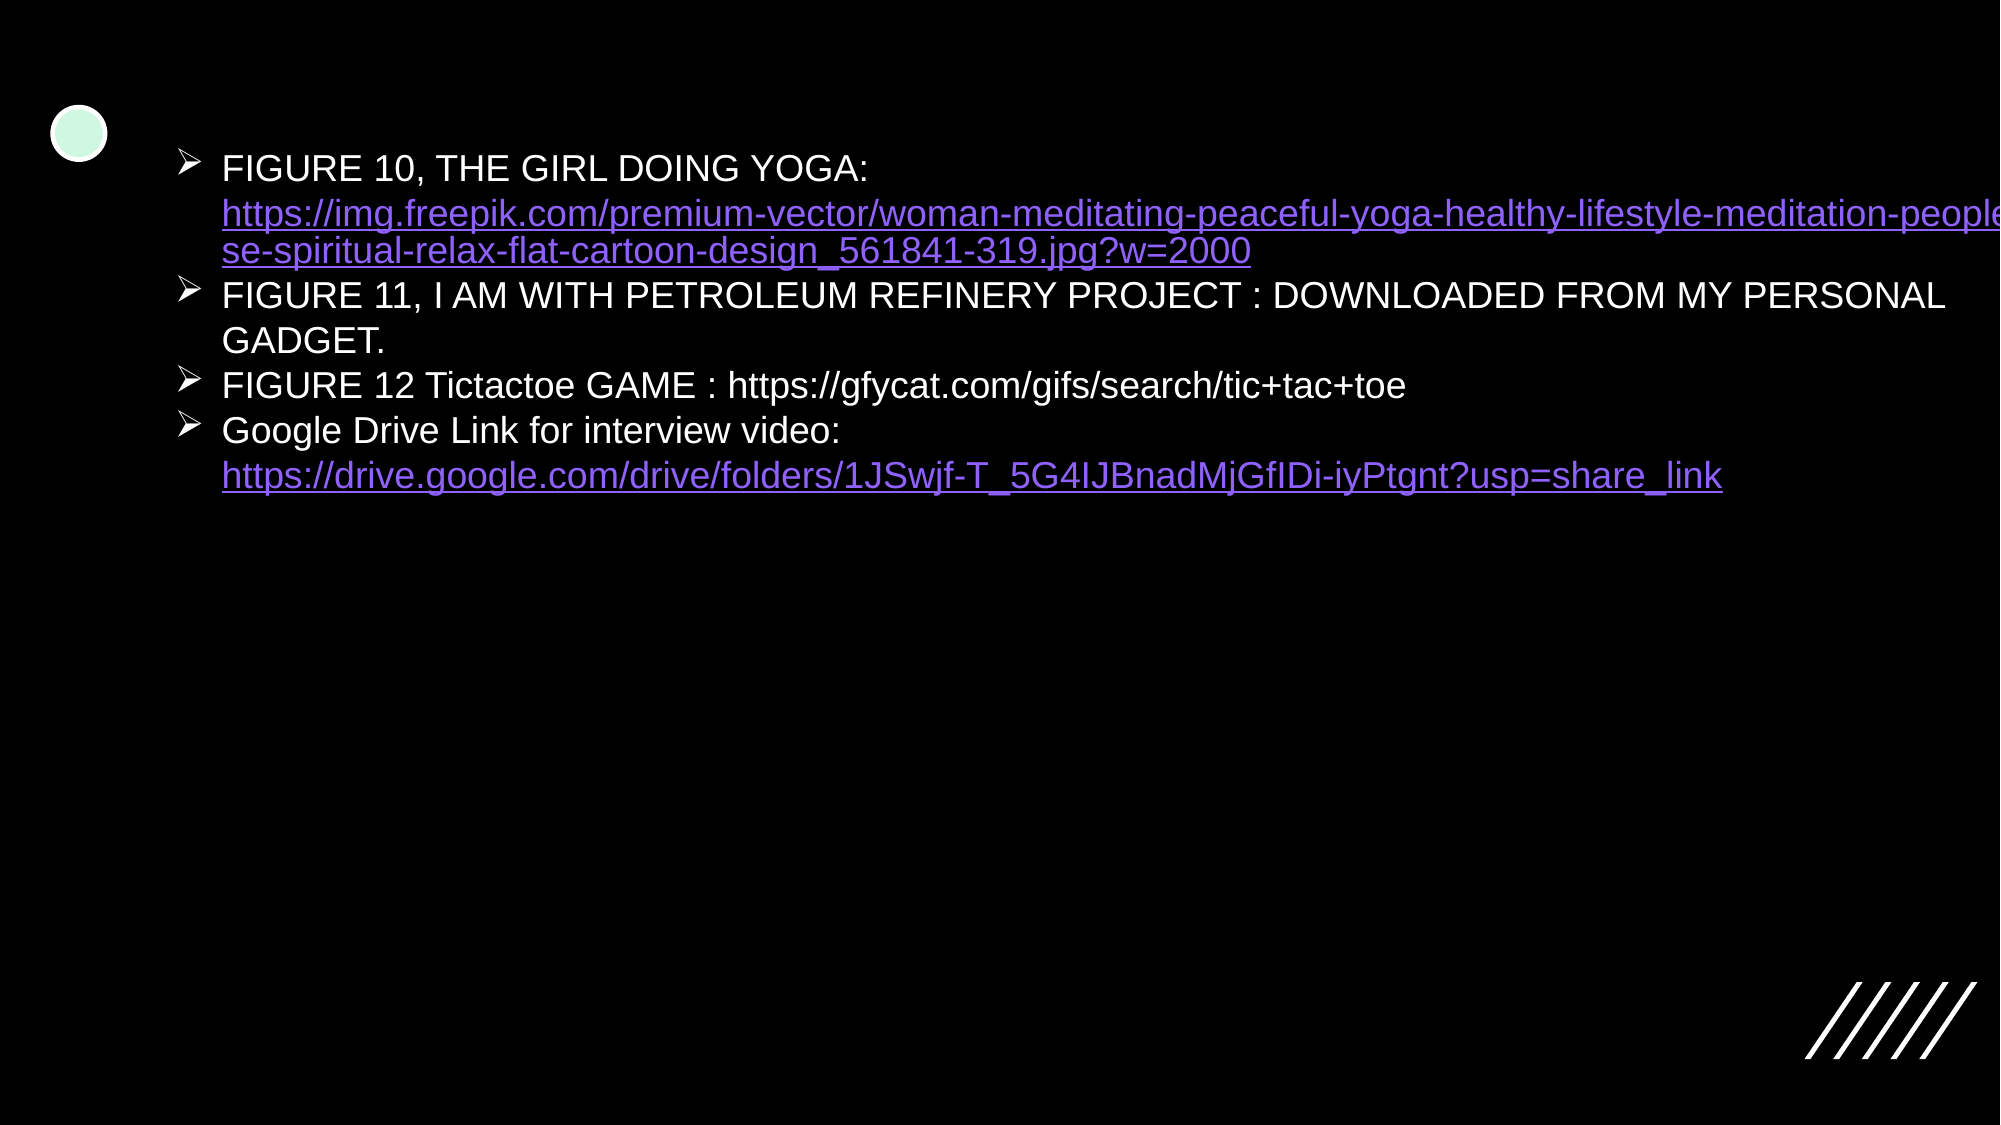

FIGURE 10, THE GIRL DOING YOGA: https://img.freepik.com/premium-vector/woman-meditating-peaceful-yoga-healthy-lifestyle-meditation-people-pose-spiritual-relax-flat-cartoon-design_561841-319.jpg?w=2000
FIGURE 11, I AM WITH PETROLEUM REFINERY PROJECT : DOWNLOADED FROM MY PERSONAL GADGET.
FIGURE 12 Tictactoe GAME : https://gfycat.com/gifs/search/tic+tac+toe
Google Drive Link for interview video: https://drive.google.com/drive/folders/1JSwjf-T_5G4IJBnadMjGfIDi-iyPtgnt?usp=share_link